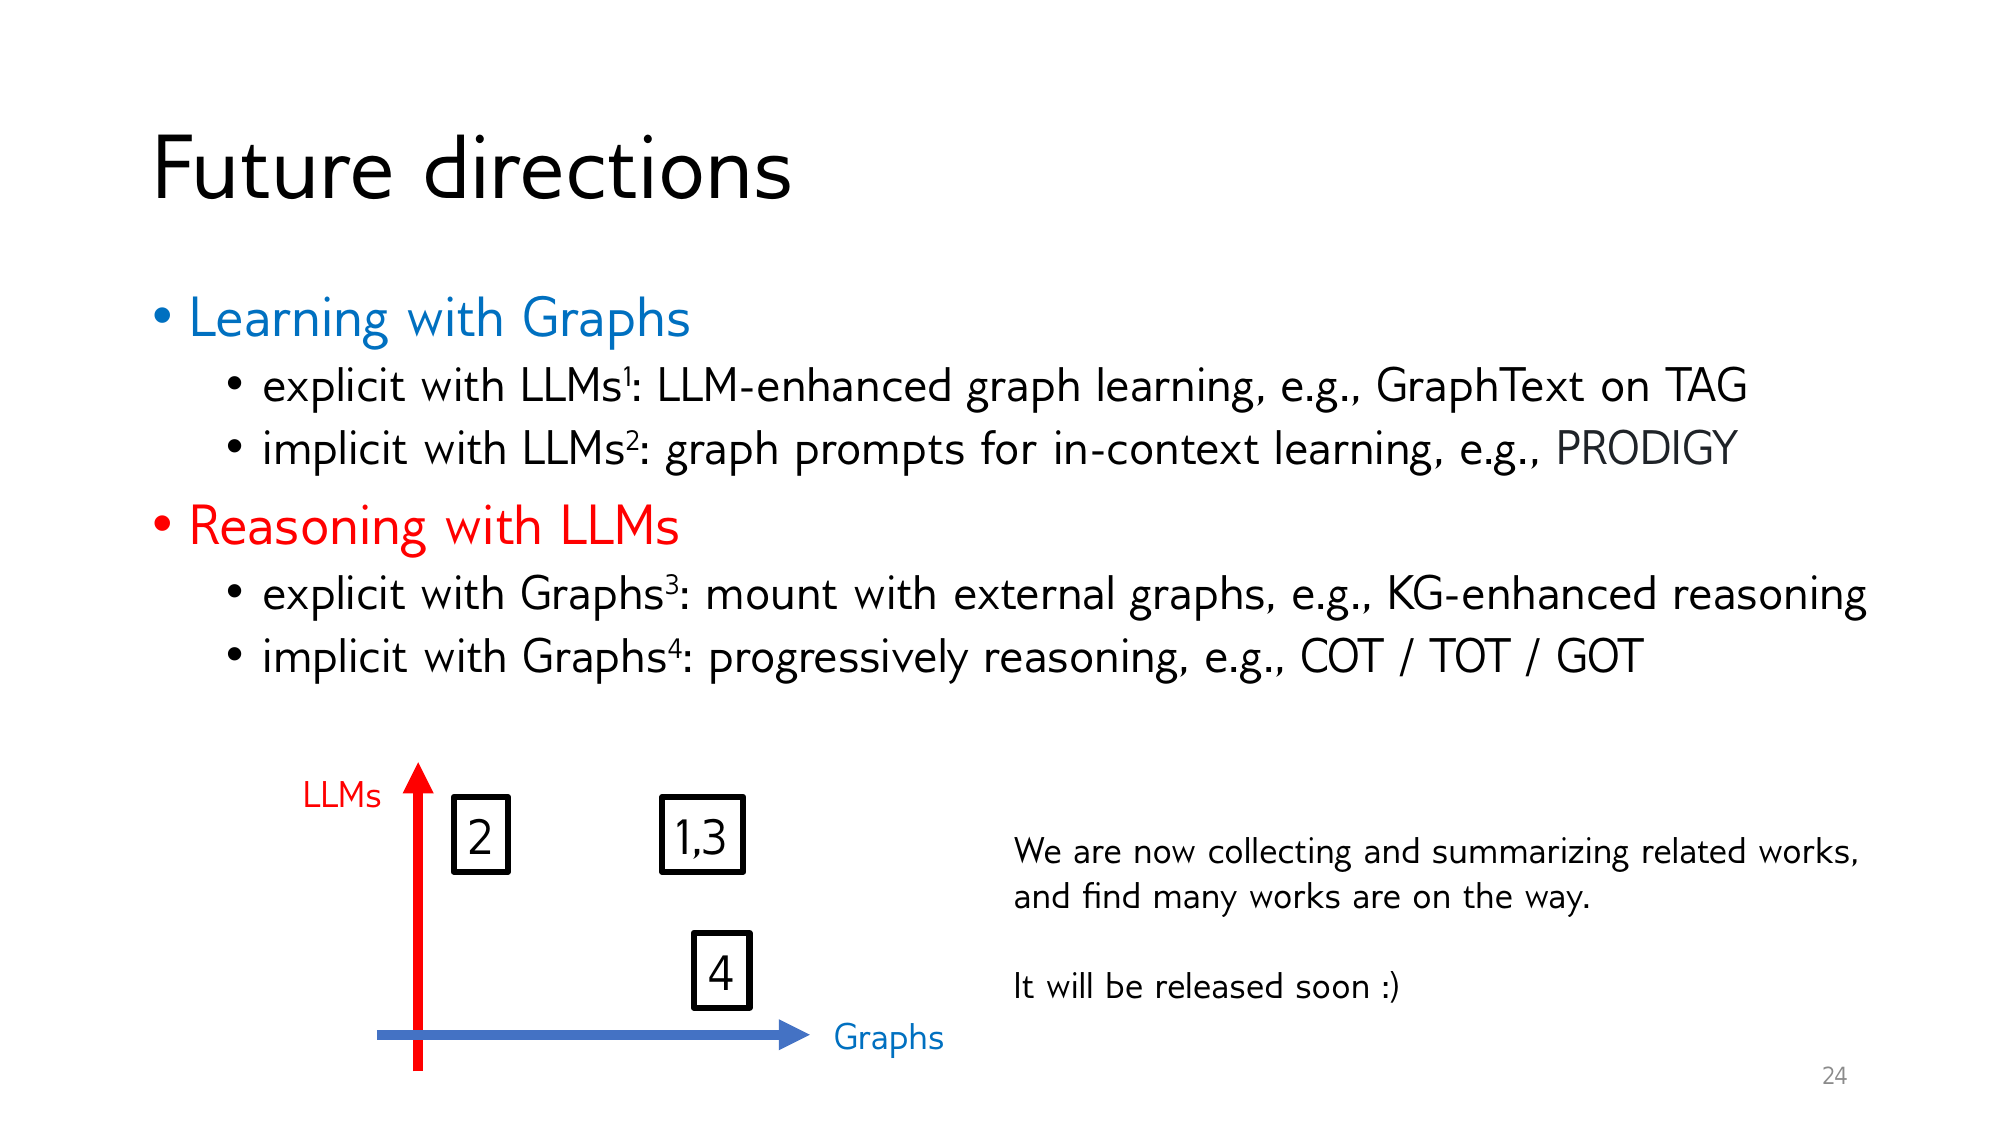

# Future directions
Learning with Graphs
explicit with LLMs1: LLM-enhanced graph learning, e.g., GraphText on TAG
implicit with LLMs2: graph prompts for in-context learning, e.g., PRODIGY
Reasoning with LLMs
explicit with Graphs3: mount with external graphs, e.g., KG-enhanced reasoning
implicit with Graphs4: progressively reasoning, e.g., COT / TOT / GOT

LLMs
2
1,3
We are now collecting and summarizing related works,
and find many works are on the way.

It will be released soon :)
4
Graphs
24